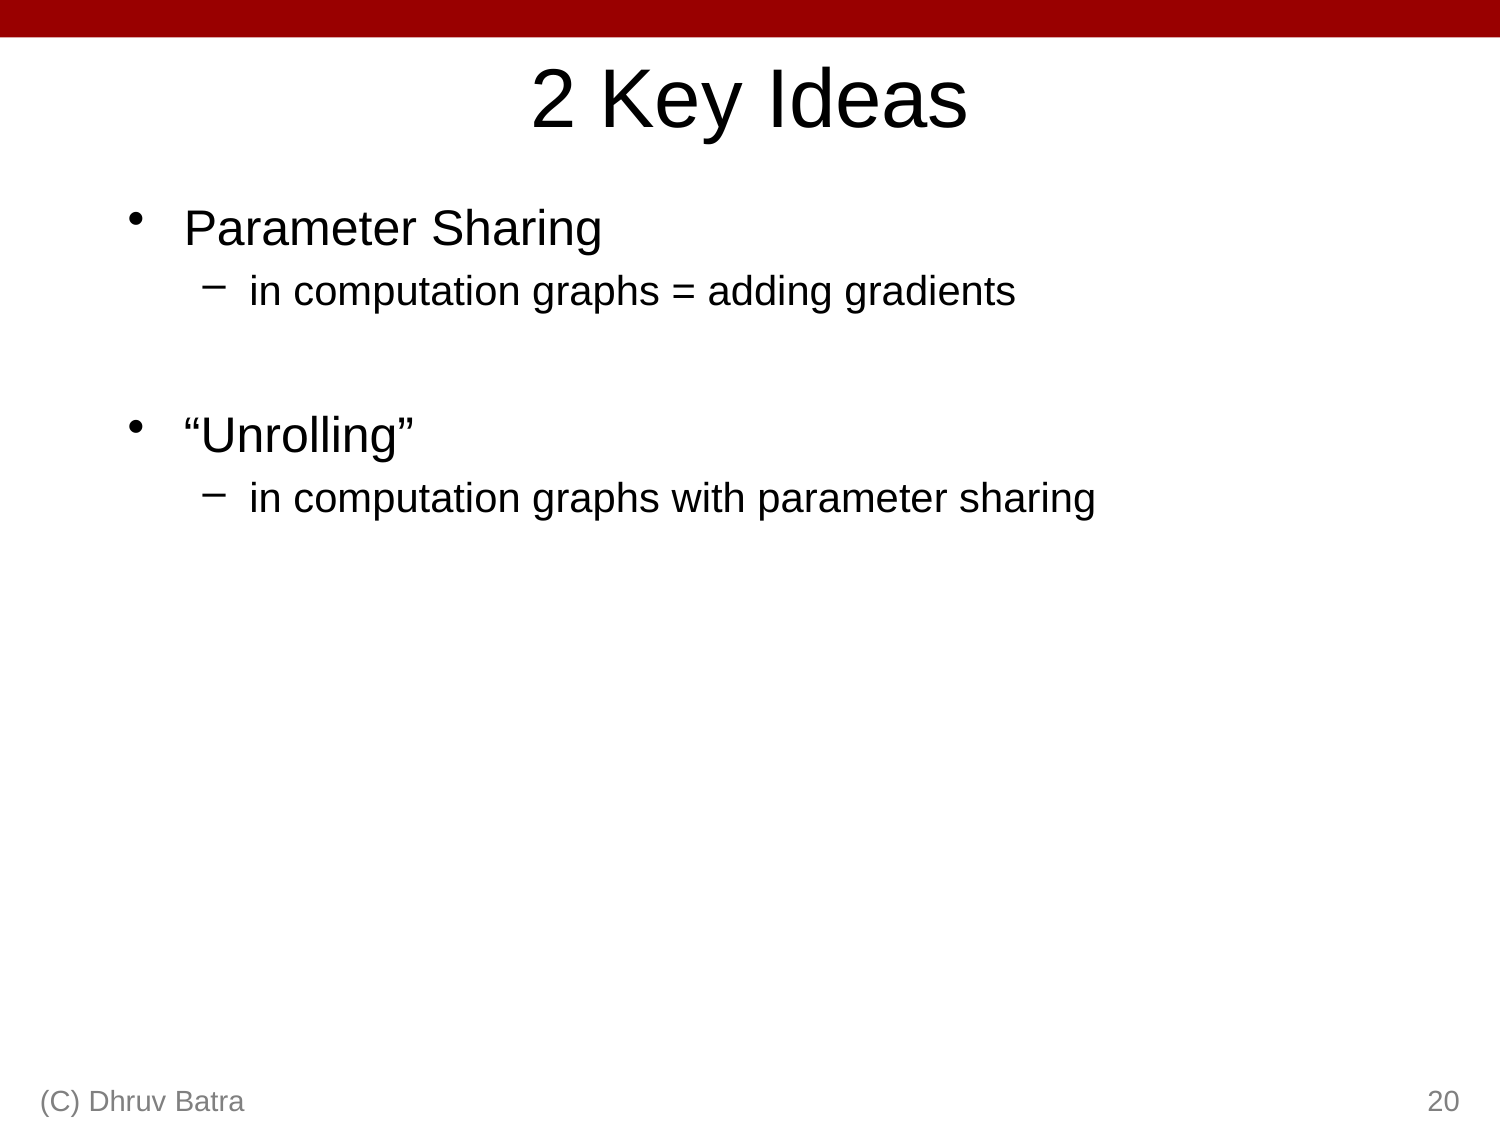

# 2 Key Ideas
Parameter Sharing
in computation graphs = adding gradients

“Unrolling”
in computation graphs with parameter sharing
(C) Dhruv Batra
20